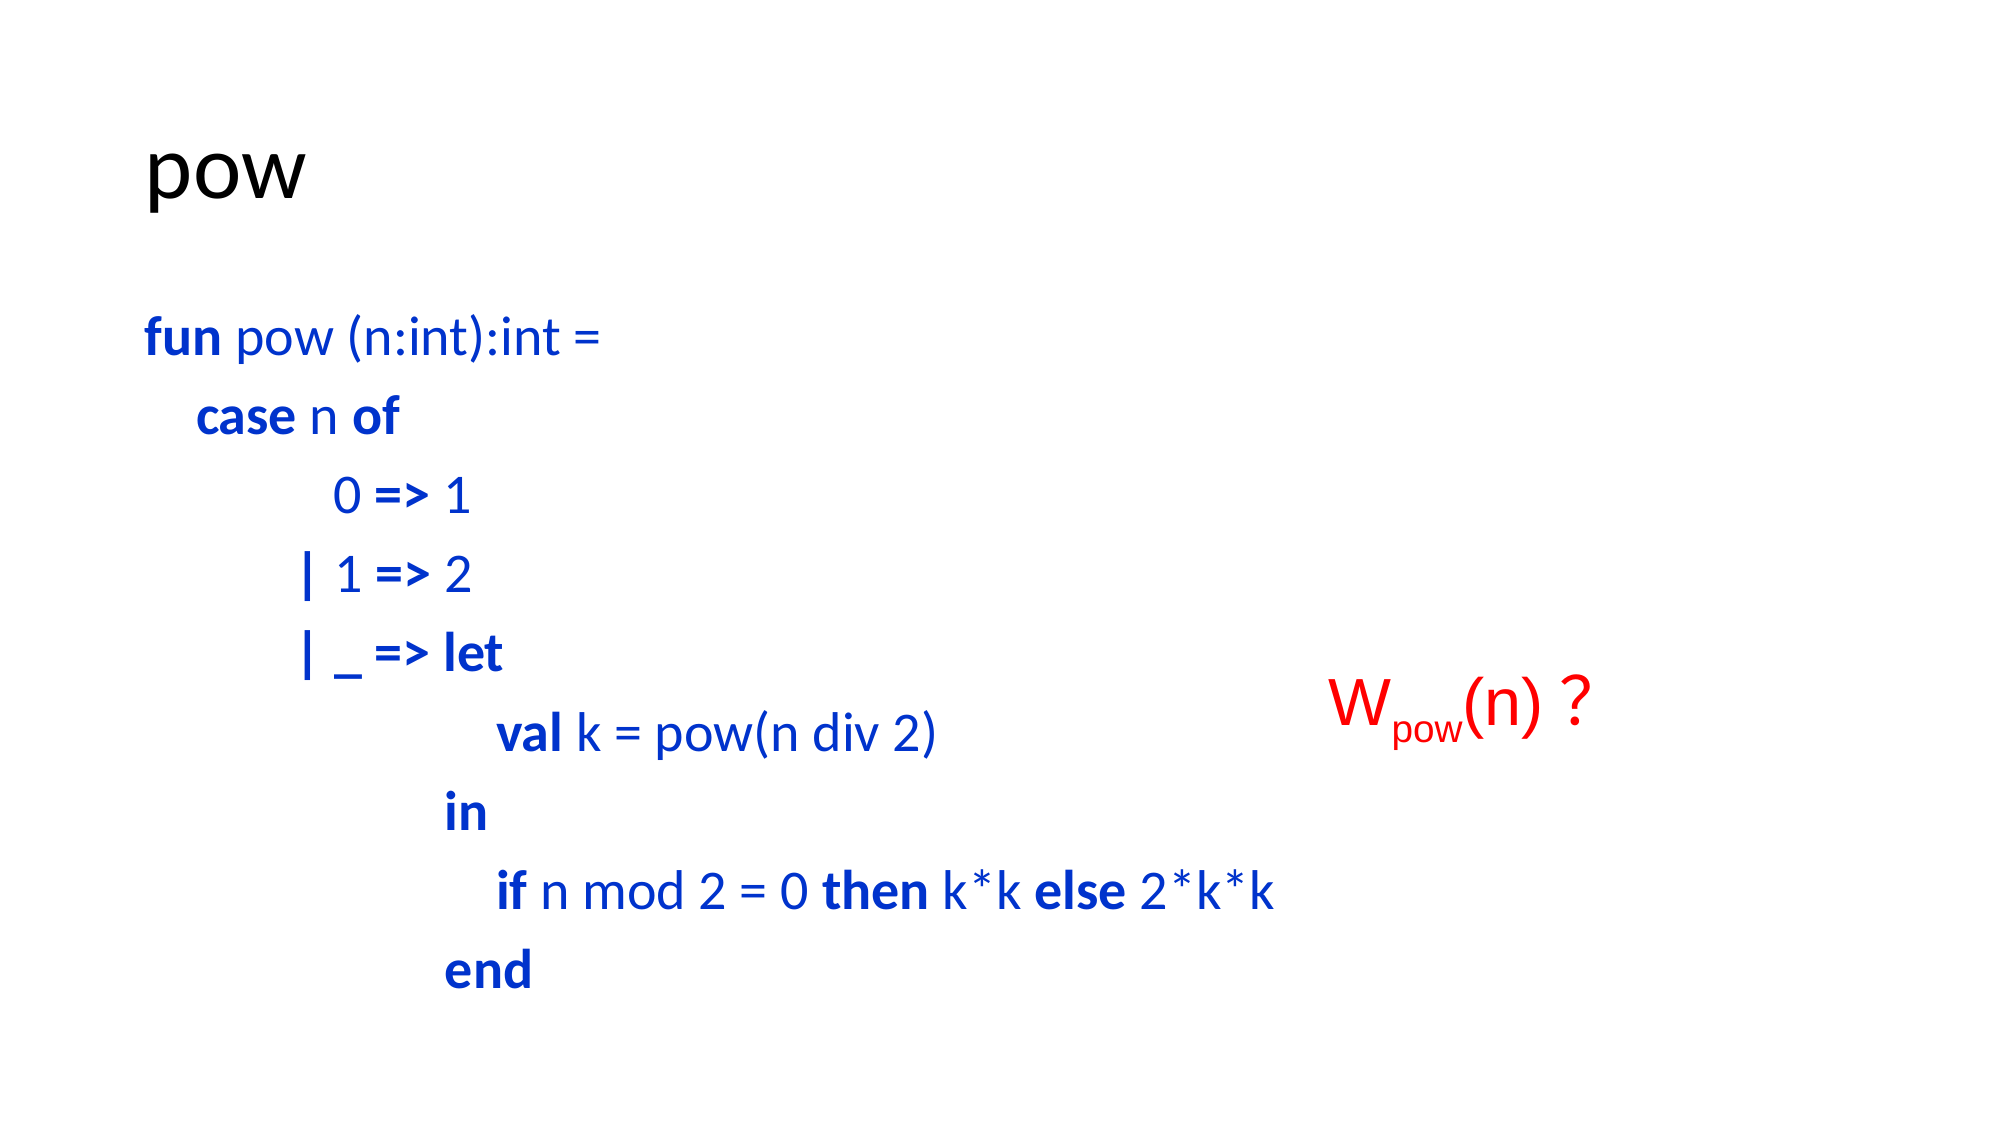

pow
fun pow (n:int):int =
    case n of
	   0 => 1
	| 1 => 2
	| _ => let
		    val k = pow(n div 2)
		in
	 	    if n mod 2 = 0 then k*k else 2*k*k
		end
Wpow(n)？